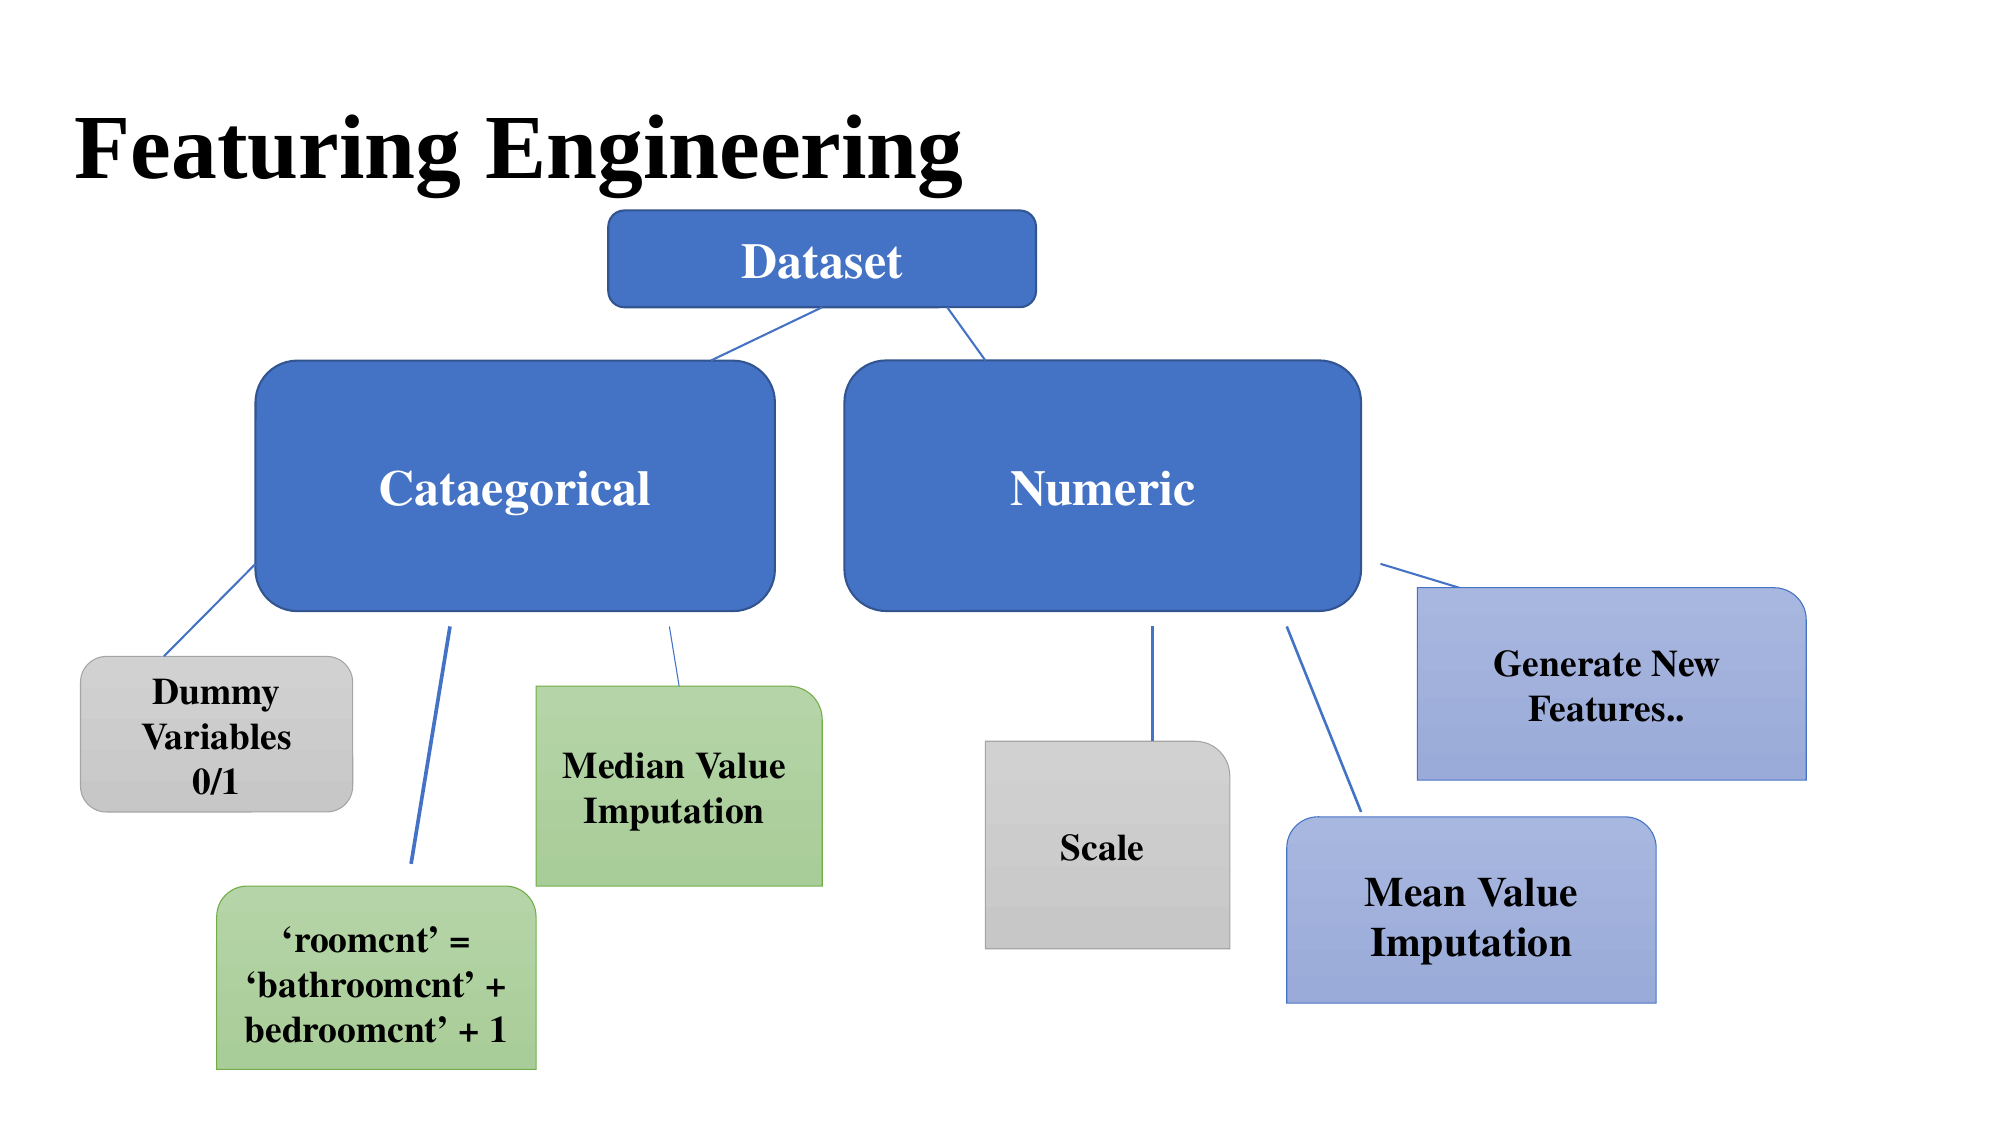

# Featuring Engineering
Dataset

Numeric
Cataegorical
Generate New Features..
Dummy Variables
0/1
Median Value Imputation
Scale
Mean Value Imputation
‘roomcnt’ = ‘bathroomcnt’ + bedroomcnt’ + 1